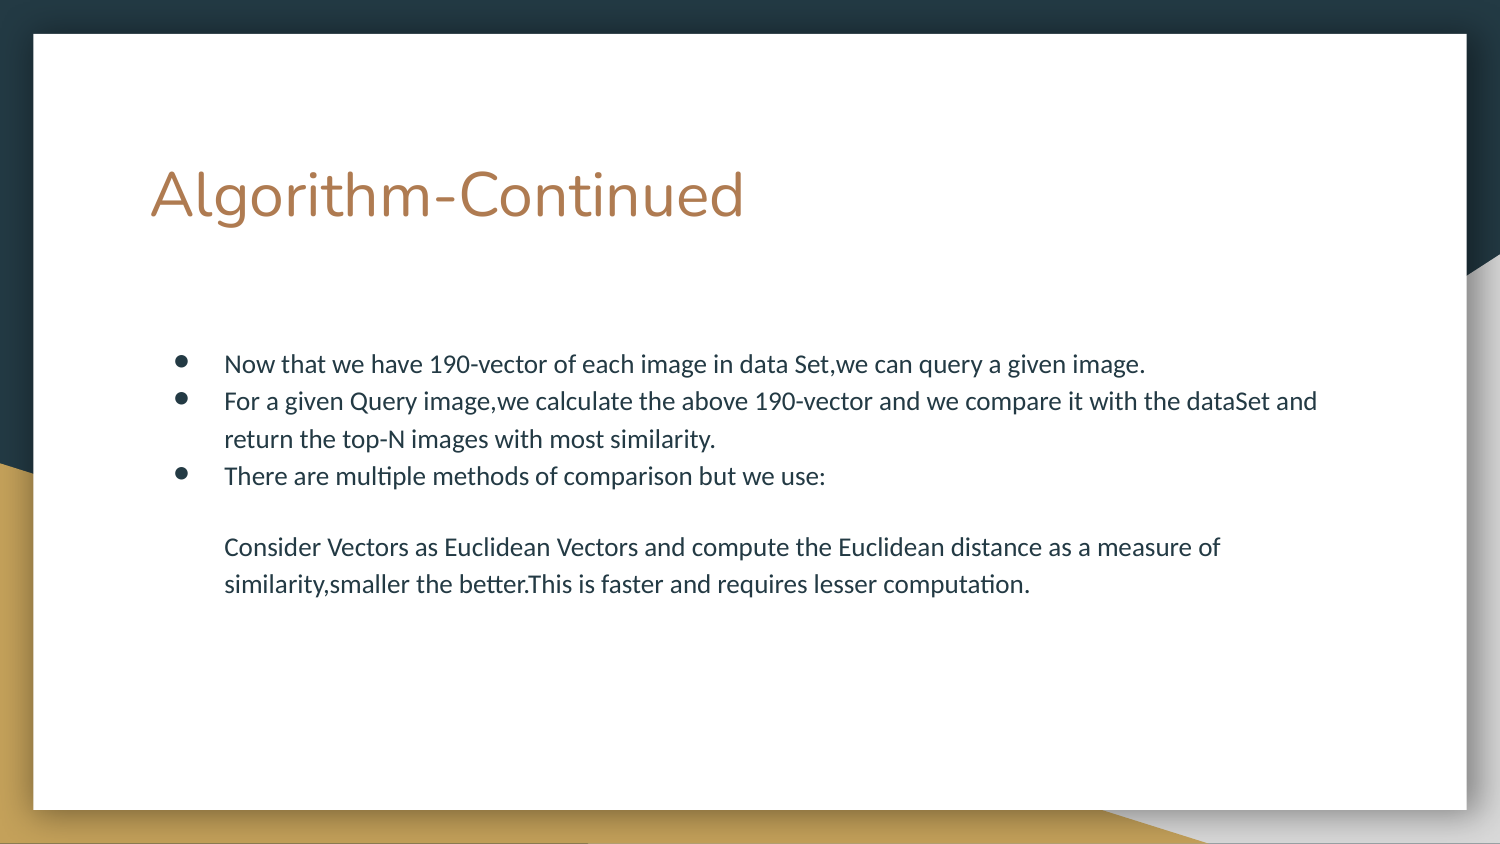

# Algorithm-Continued
Now that we have 190-vector of each image in data Set,we can query a given image.
For a given Query image,we calculate the above 190-vector and we compare it with the dataSet and return the top-N images with most similarity.
There are multiple methods of comparison but we use:
Consider Vectors as Euclidean Vectors and compute the Euclidean distance as a measure of similarity,smaller the better.This is faster and requires lesser computation.